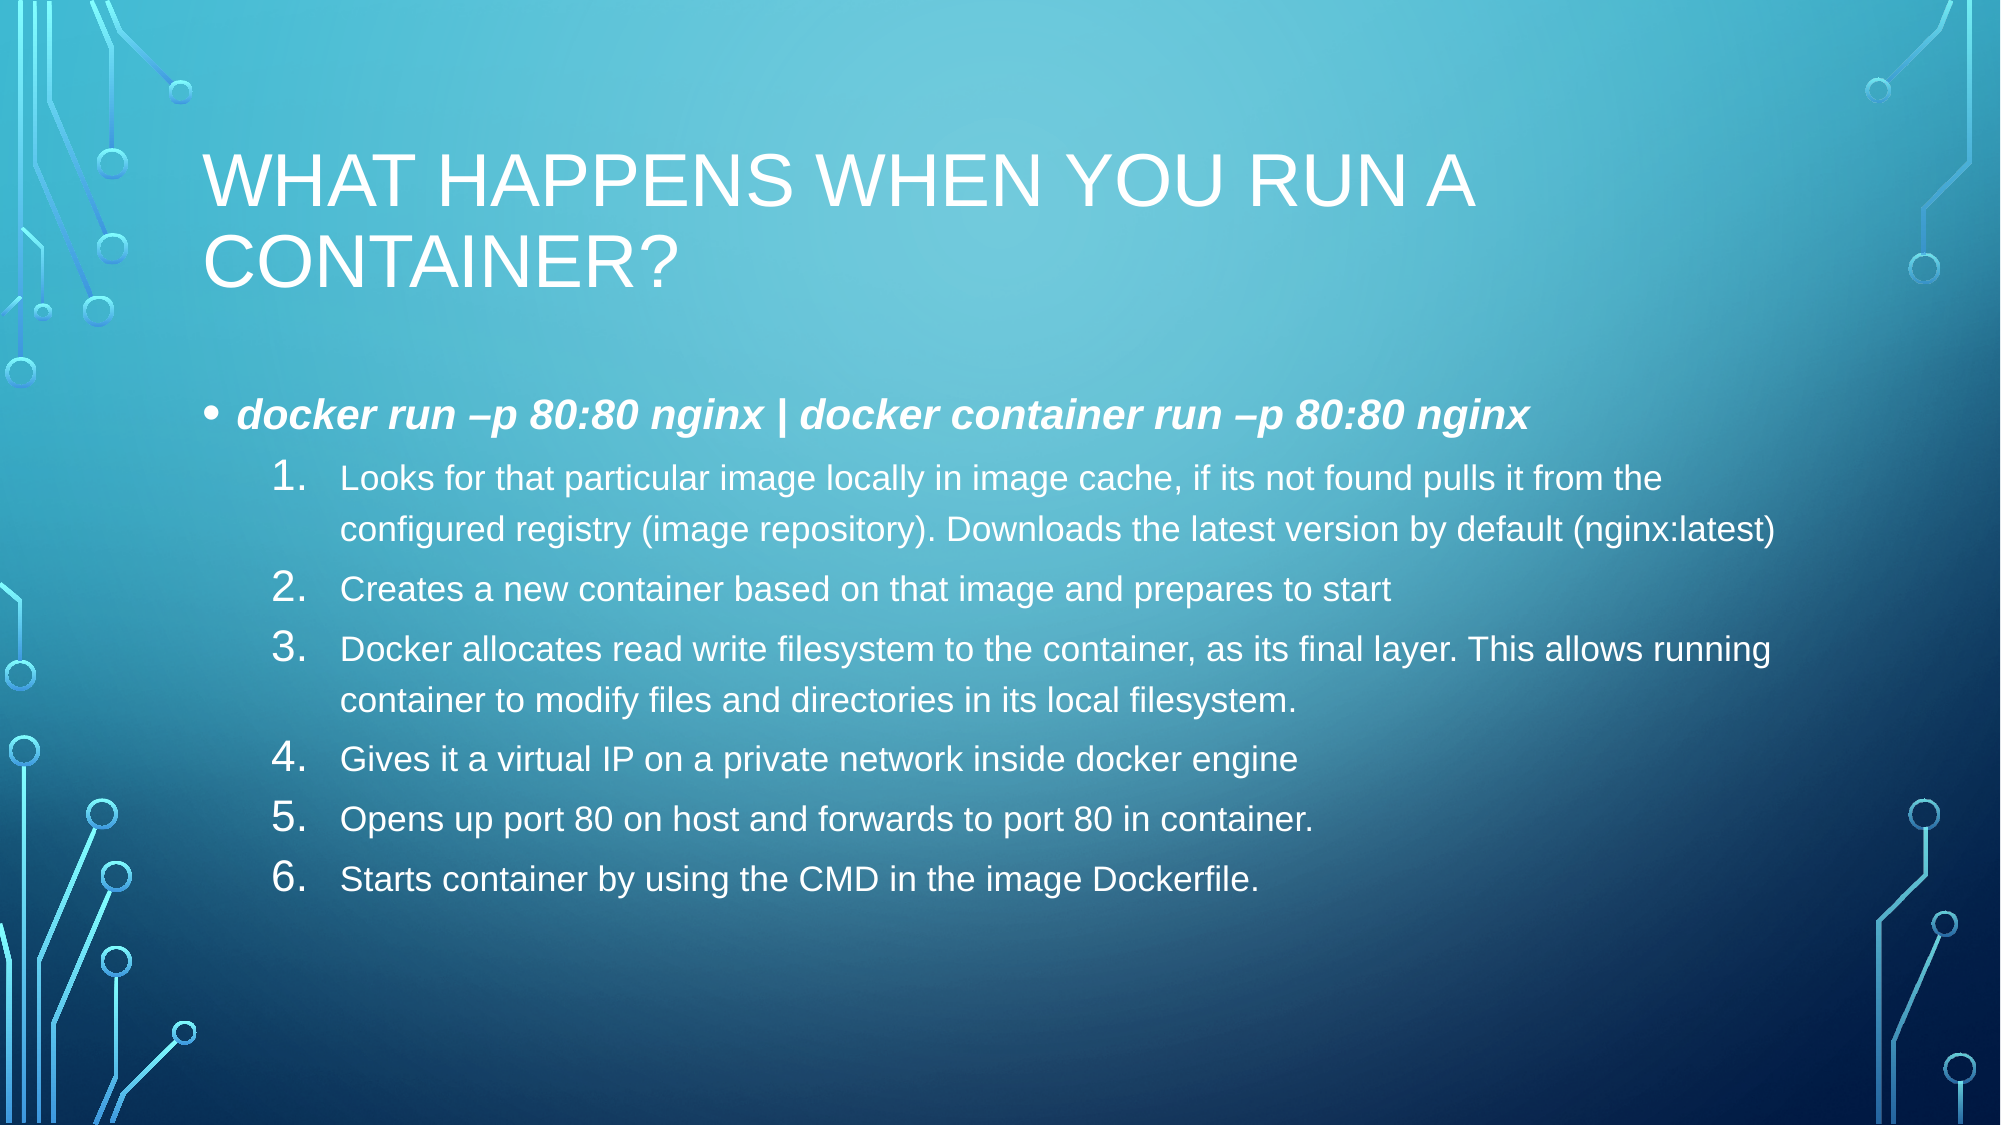

# What happens when you run a container?
docker run –p 80:80 nginx | docker container run –p 80:80 nginx
Looks for that particular image locally in image cache, if its not found pulls it from the configured registry (image repository). Downloads the latest version by default (nginx:latest)
Creates a new container based on that image and prepares to start
Docker allocates read write filesystem to the container, as its final layer. This allows running container to modify files and directories in its local filesystem.
Gives it a virtual IP on a private network inside docker engine
Opens up port 80 on host and forwards to port 80 in container.
Starts container by using the CMD in the image Dockerfile.